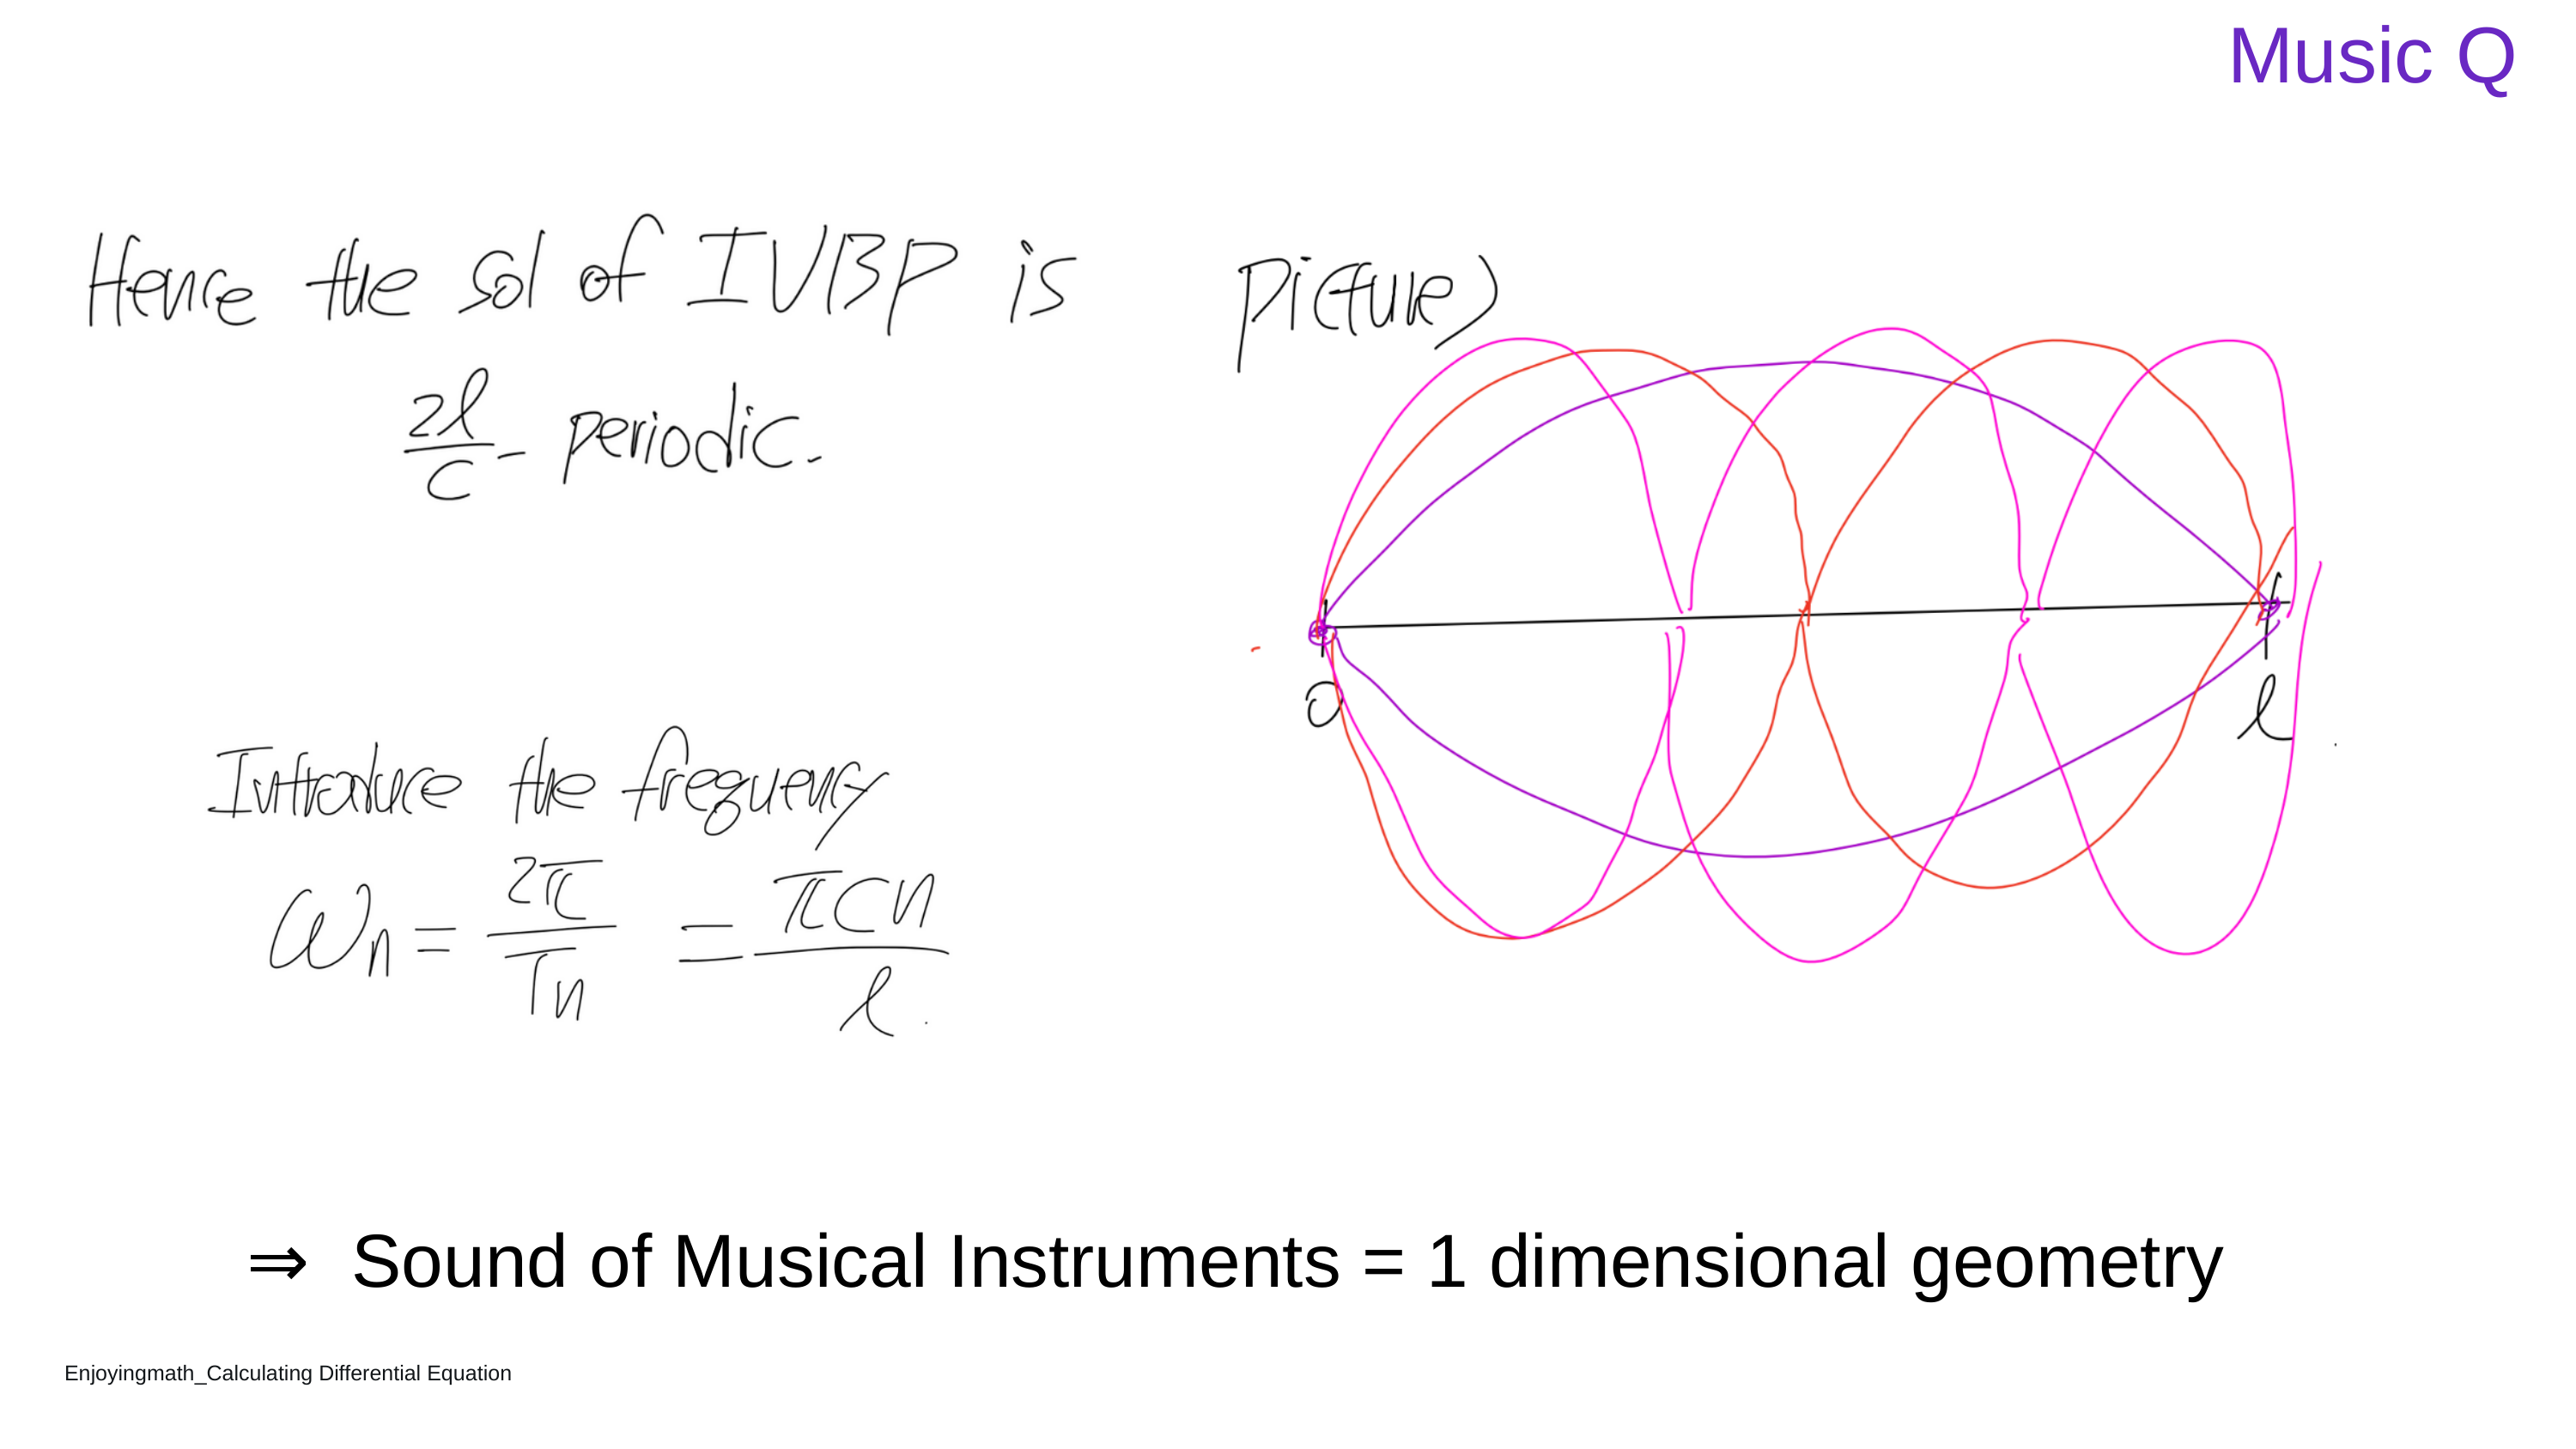

Music Q

⇒  Sound of Musical Instruments = 1 dimensional geometry
Enjoyingmath_Calculating Differential Equation